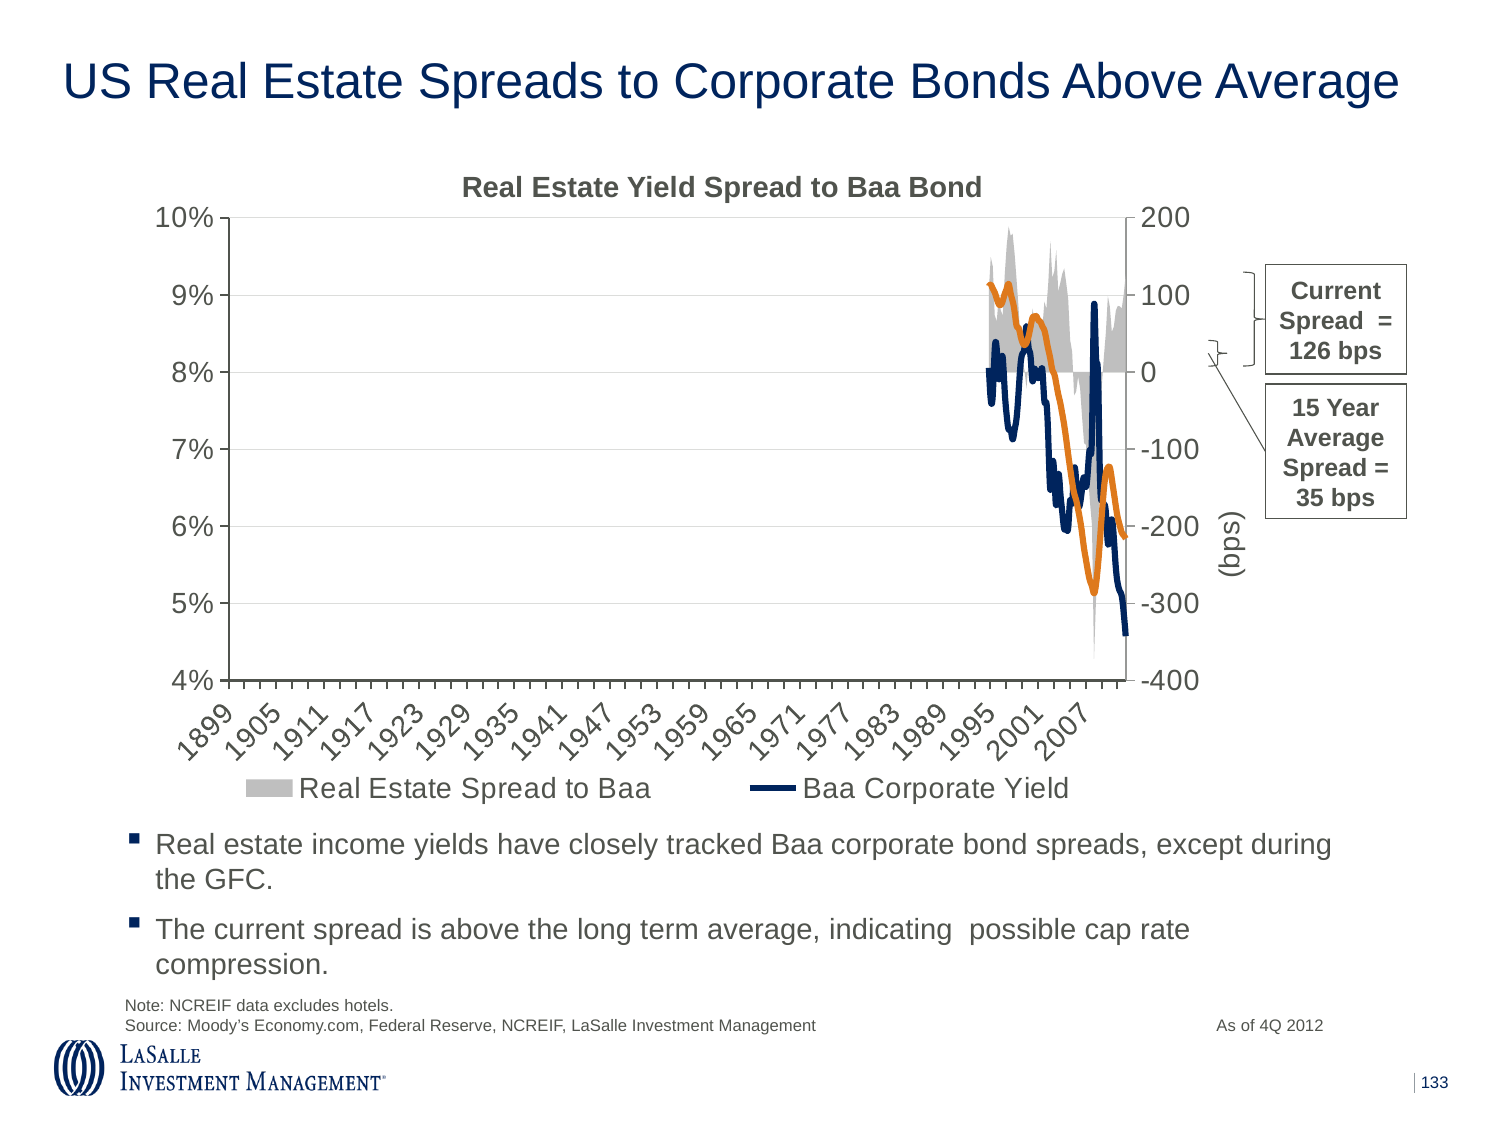

US Real Estate Spreads to Corporate Bonds Above Average
Real Estate Yield Spread to Baa Bond

### Chart

| Category | Real Estate Spread to Baa | Baa Corporate Yield | Real Estate Yield |
|---|---|---|---|
| 34972 | 105.66668666666695 | 0.0805333313333333 | 0.0911 |
| 35064 | 149.00001333333412 | 0.0763999986666666 | 0.0913 |
| 35155 | 137.00001333333407 | 0.0770999986666666 | 0.0908 |
| 35246 | 73.33335333333413 | 0.08296666466666659 | 0.0903 |
| 35338 | 65.66663000000112 | 0.08293333699999988 | 0.0895 |
| 35430 | 96.33334666666701 | 0.0791666653333333 | 0.0888 |
| 35520 | 79.99997999999994 | 0.080700002 | 0.0887 |
| 35611 | 73.33331666666706 | 0.0818666683333333 | 0.0892 |
| 35703 | 125.33333333333397 | 0.0775666666666666 | 0.0901 |
| 35795 | 164.33331666666703 | 0.0743666683333333 | 0.0908 |
| 35885 | 188.666656666667 | 0.0725333343333333 | 0.0914 |
| 35976 | 176.6666600000011 | 0.0725333339999999 | 0.0902 |
| 36068 | 179.33332666666703 | 0.0712666673333333 | 0.0892 |
| 36160 | 153.00000000000009 | 0.0725 | 0.0878 |
| 36250 | 119.66666333333403 | 0.07403333366666659 | 0.086 |
| 36341 | 82.99999000000003 | 0.077400001 | 0.0857 |
| 36433 | 37.00002666666688 | 0.08099999733333331 | 0.0847 |
| 36525 | 14.000023333334 | 0.0823999976666666 | 0.0838 |
| 36616 | 2.0000066666671366 | 0.08329999933333329 | 0.0835 |
| 36707 | -21.333290000000034 | 0.085933329 | 0.0838 |
| 36799 | 13.999966666667085 | 0.08320000333333329 | 0.0846 |
| 36891 | 36.66665333333402 | 0.0821333346666666 | 0.0858 |
| 36981 | 82.00000333333388 | 0.0787999996666666 | 0.087 |
| 37072 | 68.33336000000092 | 0.08036666399999991 | 0.0872 |
| 37164 | 77.12746000000007 | 0.079487254 | 0.0872 |
| 37256 | 74.66667000000108 | 0.07923333299999989 | 0.0867 |
| 37346 | 69.33335000000096 | 0.0795666649999999 | 0.0865 |
| 37437 | 56.700006666667164 | 0.08022999933333329 | 0.0859 |
| 37529 | 91.33332999999993 | 0.07626666700000001 | 0.0854 |
| 37621 | 82.00000999999999 | 0.075999999 | 0.0842 |
| 37711 | 117.00001333333404 | 0.0711999986666666 | 0.0829 |
| 37802 | 169.66666333333393 | 0.0647333336666666 | 0.0817 |
| 37894 | 122.33332999999999 | 0.068066667 | 0.0803 |
| 37986 | 130.5757733333339 | 0.0666424226666666 | 0.0797 |
| 38077 | 157.66699333333398 | 0.0627333006666666 | 0.0785 |
| 38168 | 104.54876666666696 | 0.0666451233333333 | 0.0771 |
| 38260 | 115.02668999999993 | 0.064497331 | 0.076 |
| 38352 | 127.13637000000097 | 0.0618863629999999 | 0.0746 |
| 38442 | 134.303016666667 | 0.0596696983333333 | 0.0731 |
| 38533 | 115.869413333334 | 0.0597130586666666 | 0.0713 |
| 38625 | 94.87595666666702 | 0.0598124043333333 | 0.0693 |
| 38717 | 41.57142666666711 | 0.0633428573333333 | 0.0675 |
| 38807 | 26.389850000000937 | 0.0630610149999999 | 0.0657 |
| 38898 | -30.50238333333302 | 0.0673502383333333 | 0.0643 |
| 38990 | -25.342019999999994 | 0.065934202 | 0.0634 |
| 39082 | -6.219856666666093 | 0.06282198566666661 | 0.0622 |
| 39172 | -21.545803333333016 | 0.0629545803333333 | 0.0608 |
| 39263 | -58.19770666666599 | 0.0649197706666666 | 0.0591 |
| 39355 | -92.22201 | 0.066322201 | 0.0571 |
| 39447 | -94.66819333333306 | 0.0650668193333333 | 0.0556 |
| 39538 | -134.23172666666602 | 0.0675231726666666 | 0.0541 |
| 39629 | -170.00434999999896 | 0.0699004349999999 | 0.0529 |
| 39721 | -198.66742666666596 | 0.0720667426666666 | 0.0522 |
| 39813 | -371.85304333333306 | 0.0884853043333333 | 0.0513 |
| 39903 | -297.592746666666 | 0.0821592746666666 | 0.0524 |
| 39994 | -249.20391666666603 | 0.0798203916666666 | 0.0549 |
| 40086 | -84.89253333333293 | 0.06658925333333329 | 0.0581 |
| 40178 | -15.866033333333043 | 0.0632866033333333 | 0.0617 |
| 40268 | 19.19144000000095 | 0.0628808559999999 | 0.0648 |
| 40359 | 51.13332666666706 | 0.061786667333333295 | 0.0669 |
| 40451 | 98.27417333333393 | 0.0577725826666666 | 0.0676 |
| 40543 | 84.8427066666669 | 0.059115729333333304 | 0.0676 |
| 40633 | 51.97741333333401 | 0.060902258666666605 | 0.0661 |
| 40724 | 58.80695000000095 | 0.058519304999999903 | 0.0644 |
| 40816 | 79.71626333333406 | 0.0546283736666666 | 0.0626 |
| 40908 | 85.66743666666703 | 0.0525332563333333 | 0.0611 |
| 40999 | 85.09447666666705 | 0.051590552333333296 | 0.0601 |
| 41090 | 82.56927666666698 | 0.050943072333333304 | 0.0592 |
| 41182 | 100.6937506606053 | 0.0487362526666666 | 0.05880562773272713 |
| 41274 | 126.42253924342518 | 0.0457409513333333 | 0.05838320525767582 |
|  | None | None | None |
|  | None | None | None |
|  | None | None | None |
|  | None | None | None |
|  | None | None | None |
|  | None | None | None |
|  | None | None | None |
|  | None | None | None |
|  | None | None | None |
|  | None | None | None |
|  | None | None | None |
|  | None | None | None |
|  | None | None | None |
|  | None | None | None |
|  | None | None | None |
|  | None | None | None |
|  | None | None | None |
|  | None | None | None |
|  | None | None | None |
|  | None | None | None |
|  | None | None | None |
|  | None | None | None |
Current Spread  = 126 bps

15 Year Average Spread = 35 bps
Real estate income yields have closely tracked Baa corporate bond spreads, except during the GFC.
The current spread is above the long term average, indicating  possible cap rate compression.
Note: NCREIF data excludes hotels.
Source: Moody’s Economy.com, Federal Reserve, NCREIF, LaSalle Investment Management			         As of 4Q 2012